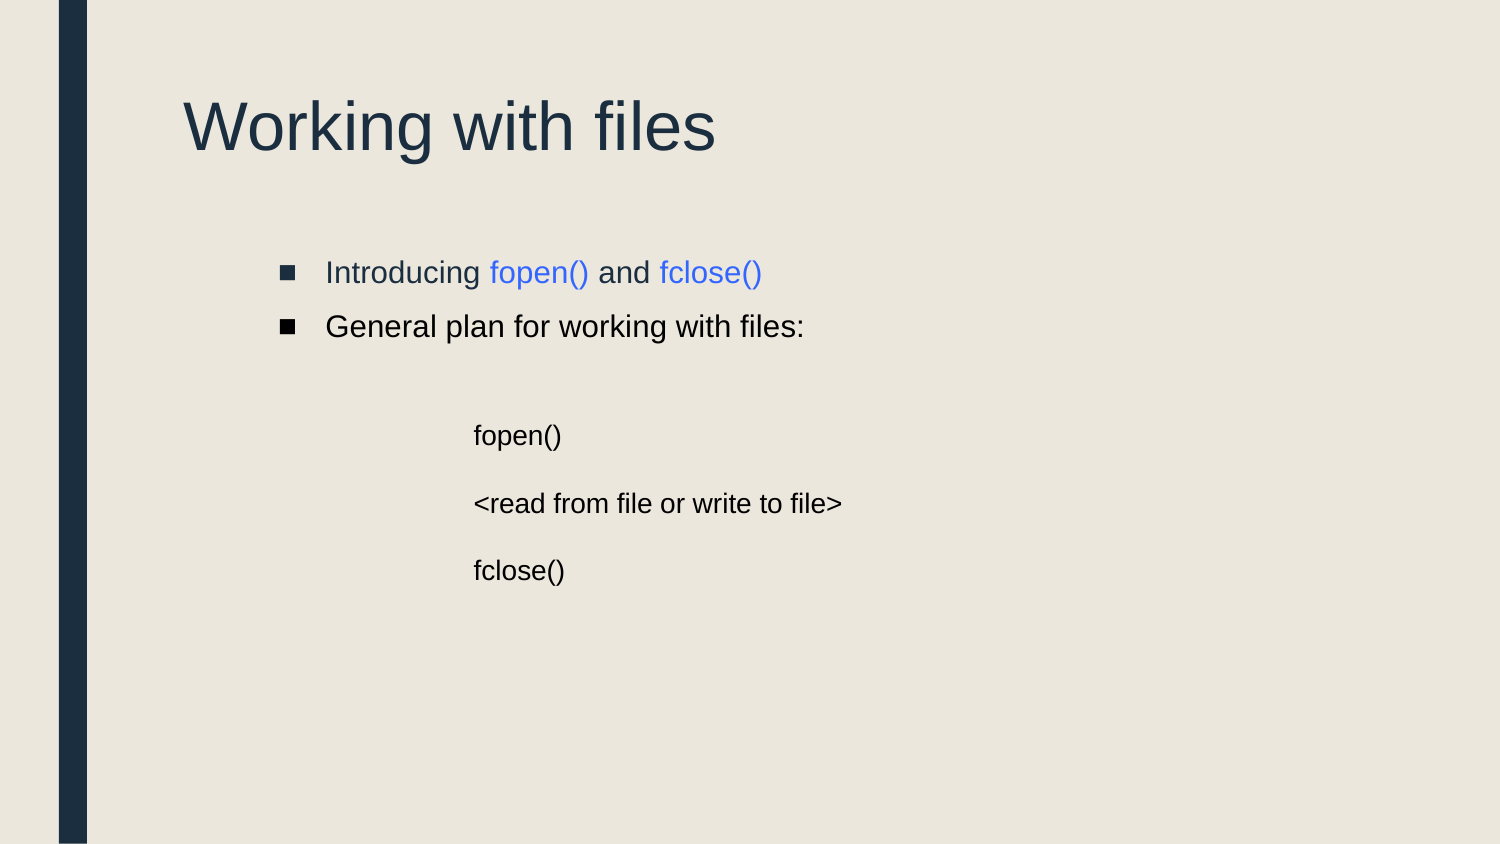

# Working with files
Introducing fopen() and fclose()
General plan for working with files:
fopen()

<read from file or write to file>

fclose()